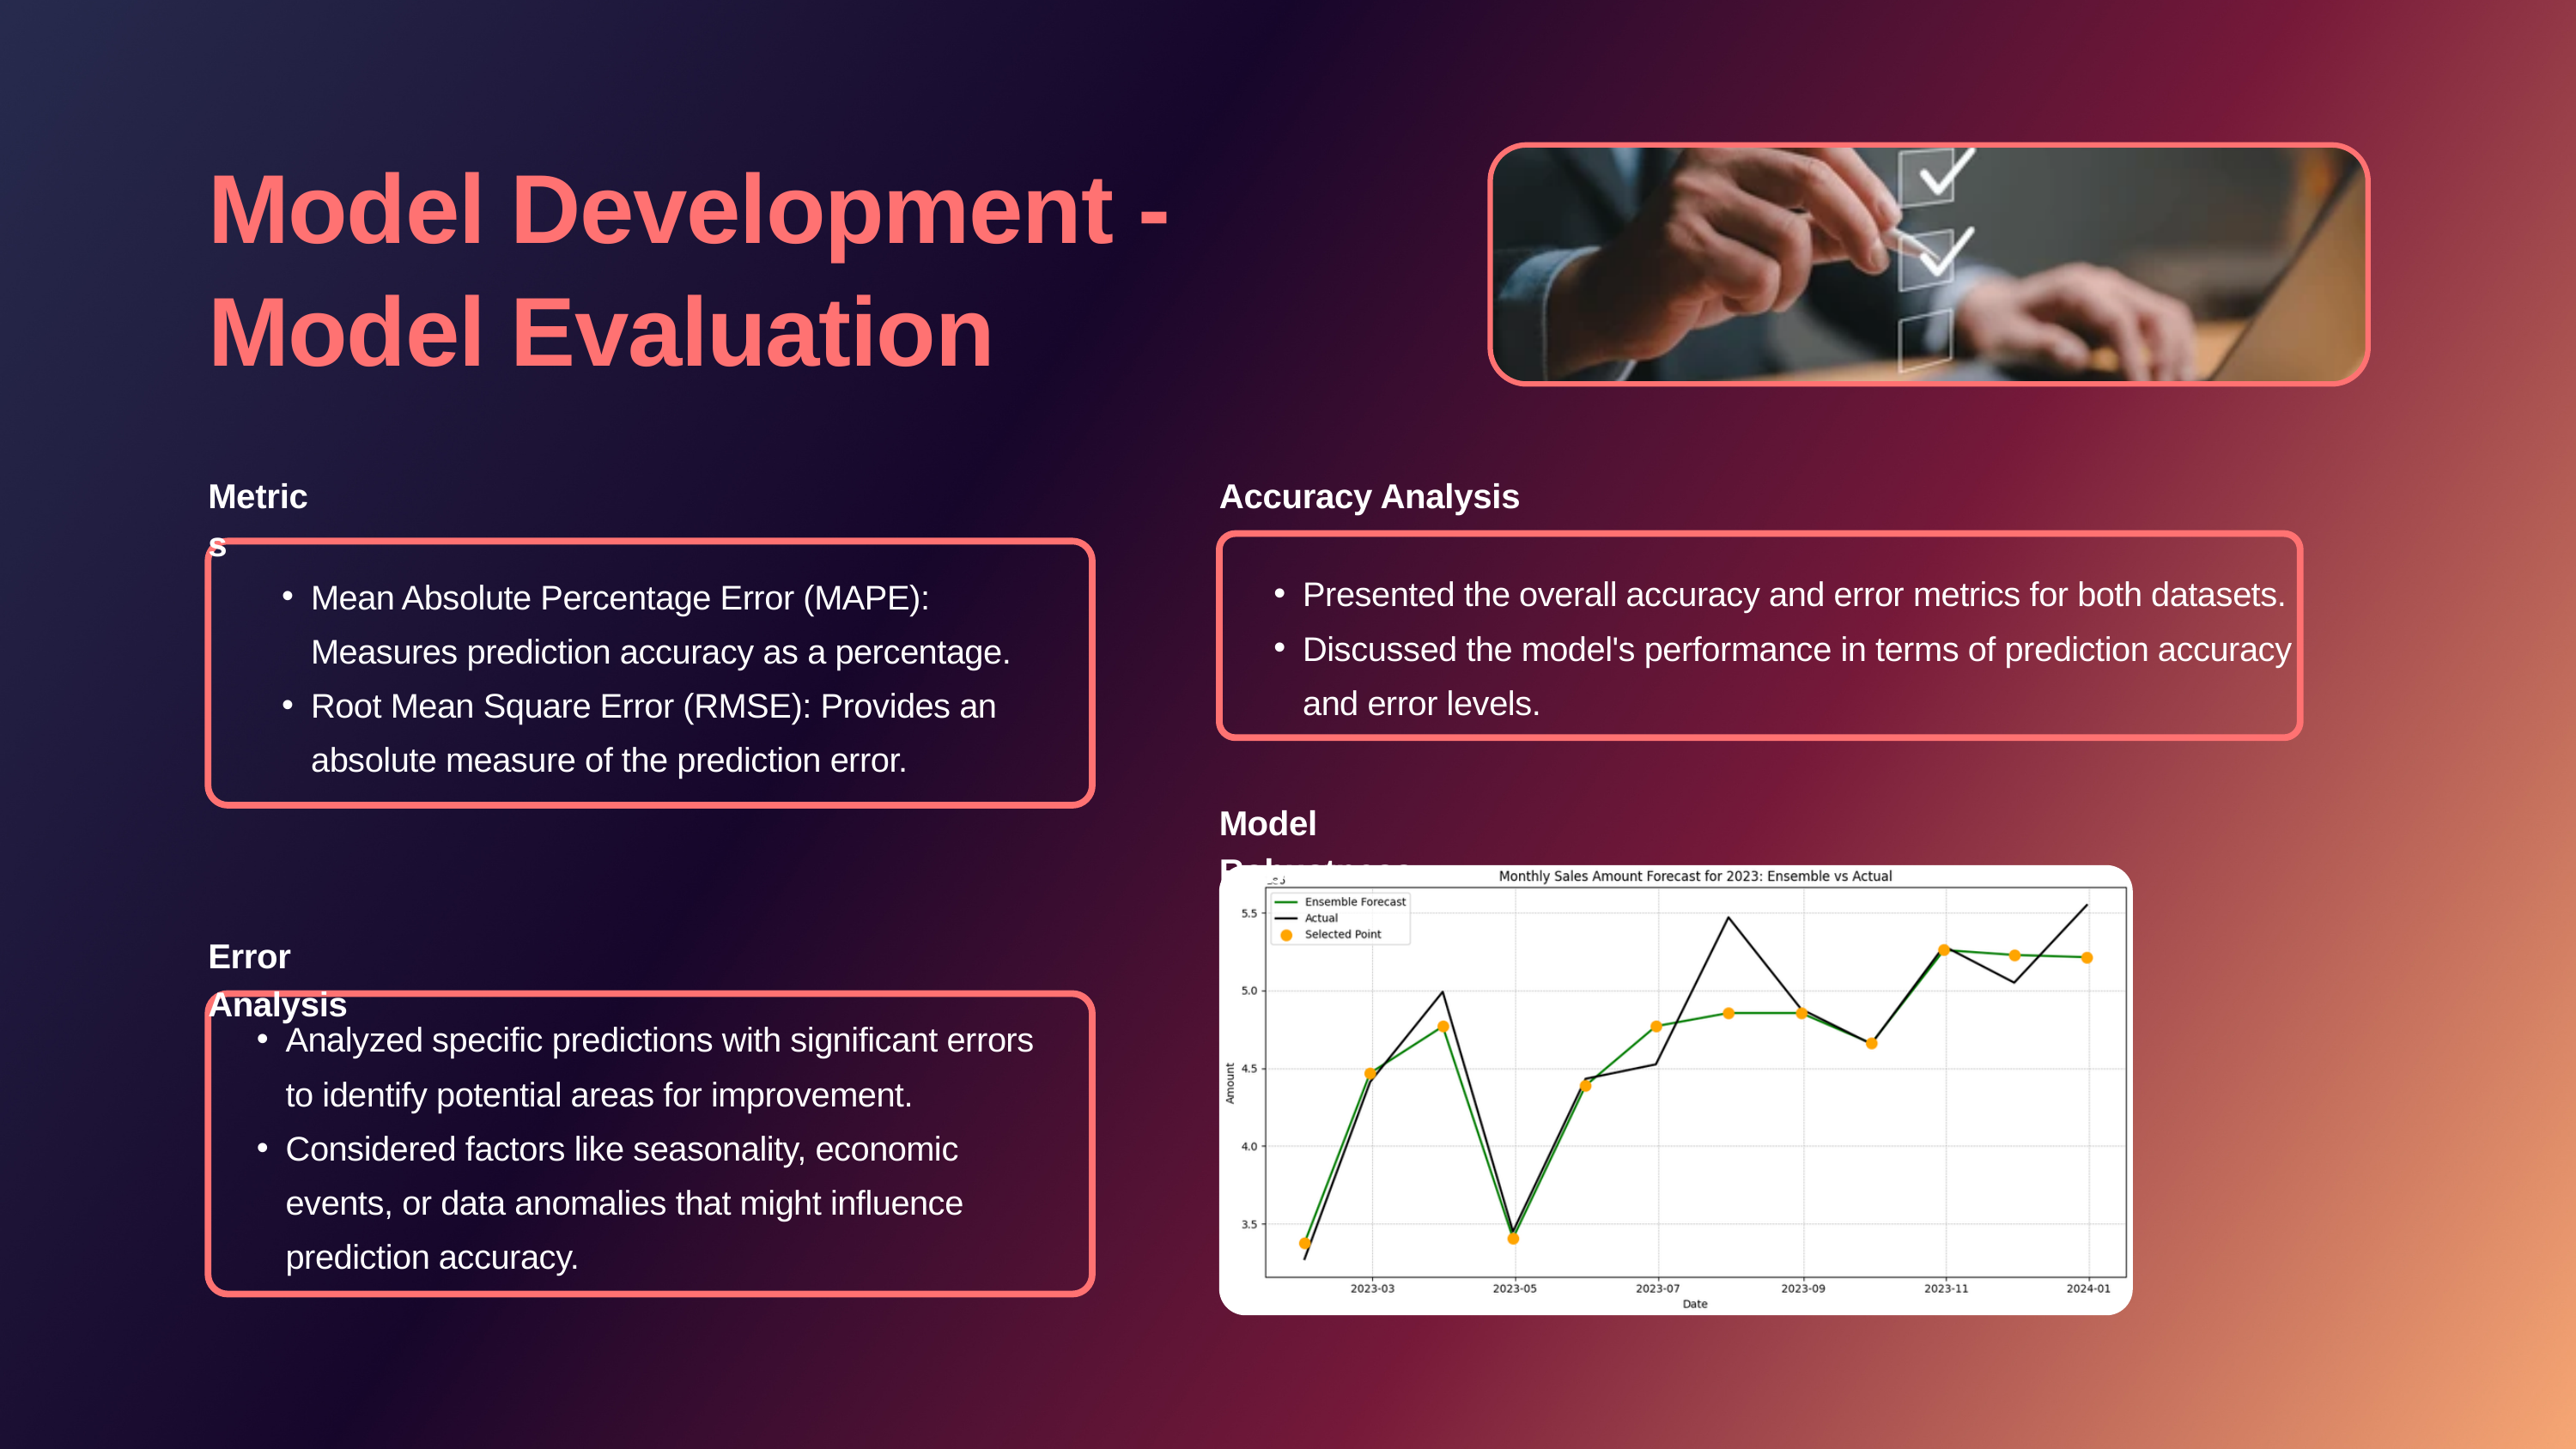

Model Development - Model Evaluation

Metrics
Accuracy Analysis

Presented the overall accuracy and error metrics for both datasets.
Discussed the model's performance in terms of prediction accuracy and error levels.
Mean Absolute Percentage Error (MAPE): Measures prediction accuracy as a percentage.
Root Mean Square Error (RMSE): Provides an absolute measure of the prediction error.

Model Robustness

Error Analysis

Analyzed specific predictions with significant errors to identify potential areas for improvement.
Considered factors like seasonality, economic events, or data anomalies that might influence prediction accuracy.